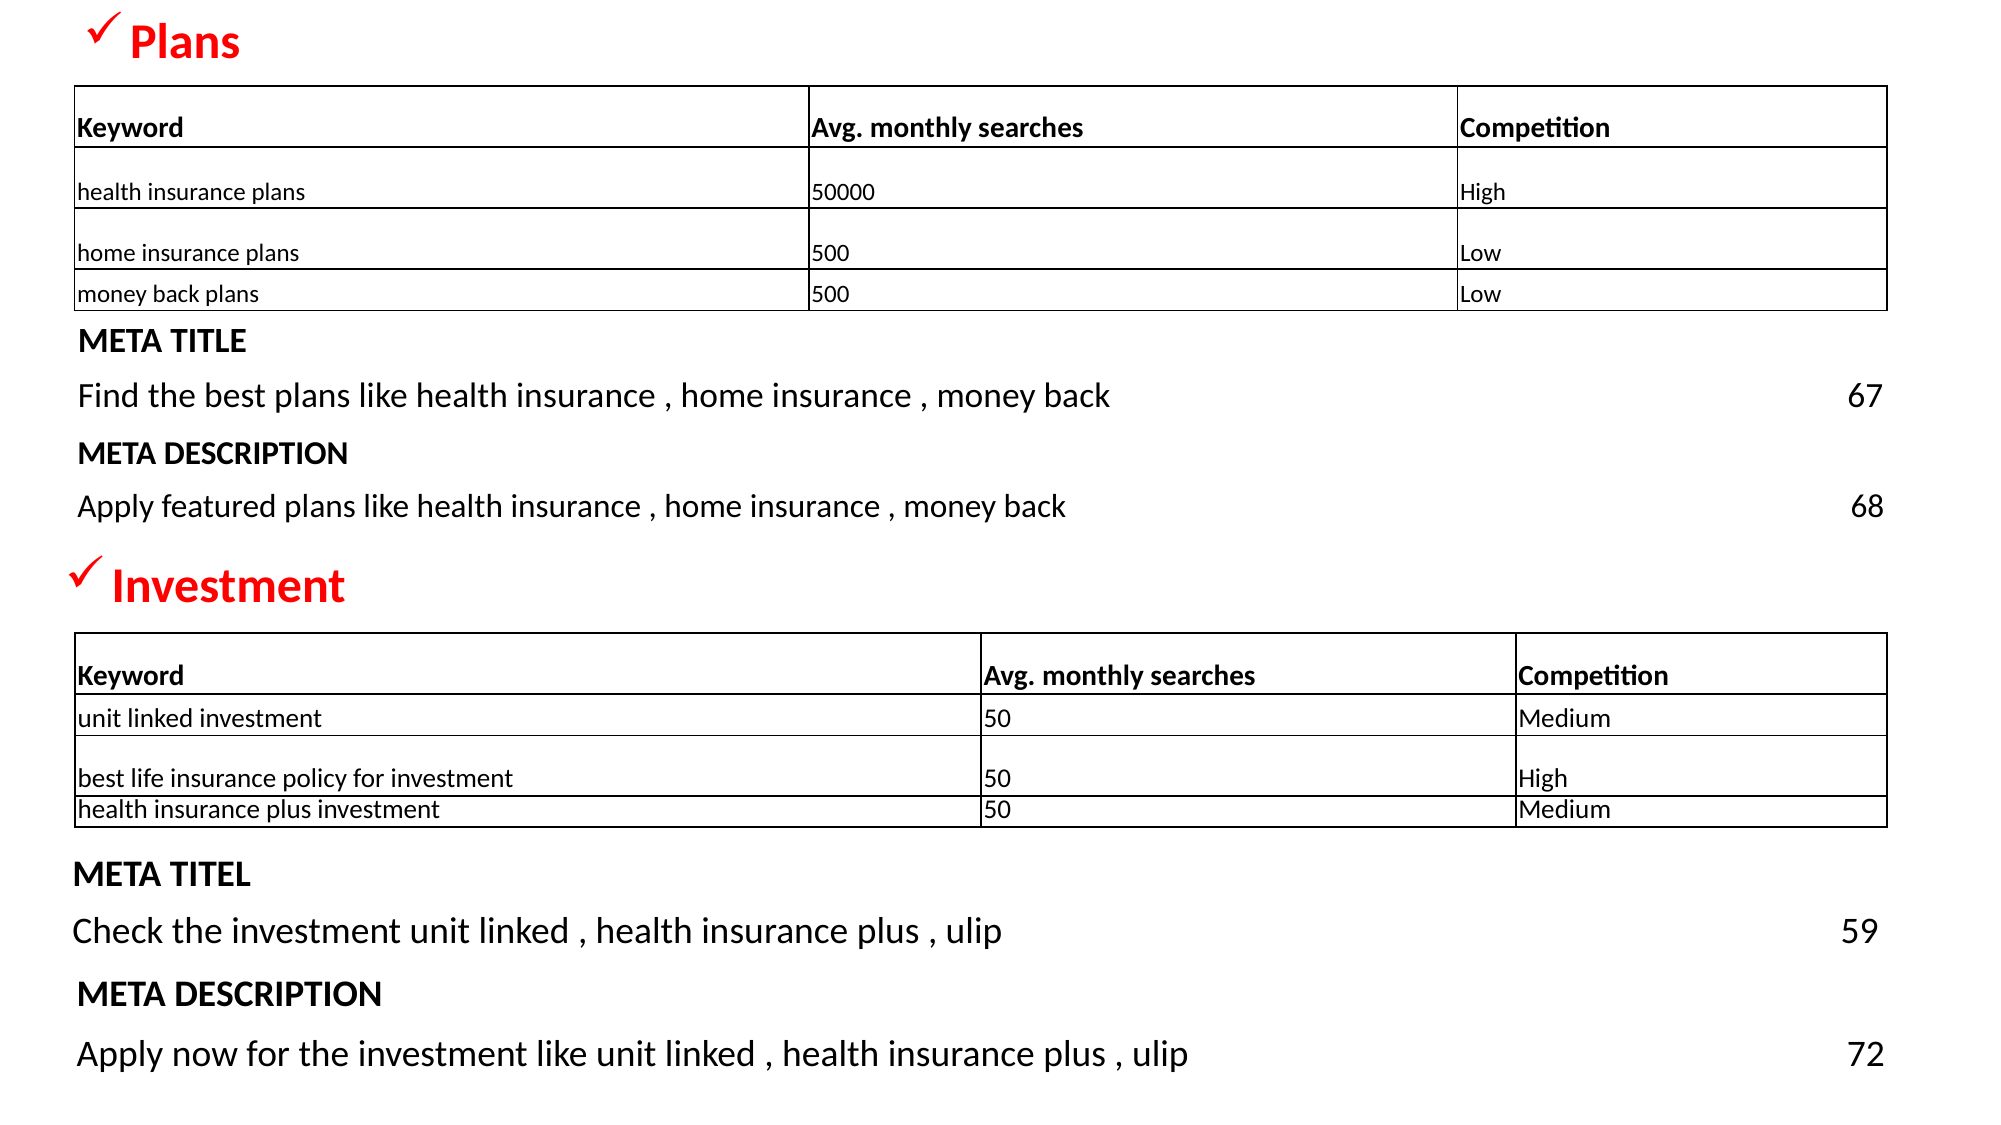

Plans
| Keyword | Avg. monthly searches | Competition |
| --- | --- | --- |
| health insurance plans | 50000 | High |
| home insurance plans | 500 | Low |
| money back plans | 500 | Low |
| META TITLE |  |  |  |  |
| --- | --- | --- | --- | --- |
| Find the best plans like health insurance , home insurance , money back |  |  |  | 67 |
| META DESCRIPTION |  |  |  |  |
| --- | --- | --- | --- | --- |
| Apply featured plans like health insurance , home insurance , money back |  |  |  | 68 |
Investment
| Keyword | Avg. monthly searches | Competition |
| --- | --- | --- |
| unit linked investment | 50 | Medium |
| best life insurance policy for investment | 50 | High |
| health insurance plus investment | 50 | Medium |
| META TITEL |  |  |  |  |
| --- | --- | --- | --- | --- |
| Check the investment unit linked , health insurance plus , ulip |  |  |  | 59 |
| META DESCRIPTION |  |  |  |  |
| --- | --- | --- | --- | --- |
| Apply now for the investment like unit linked , health insurance plus , ulip |  |  |  | 72 |